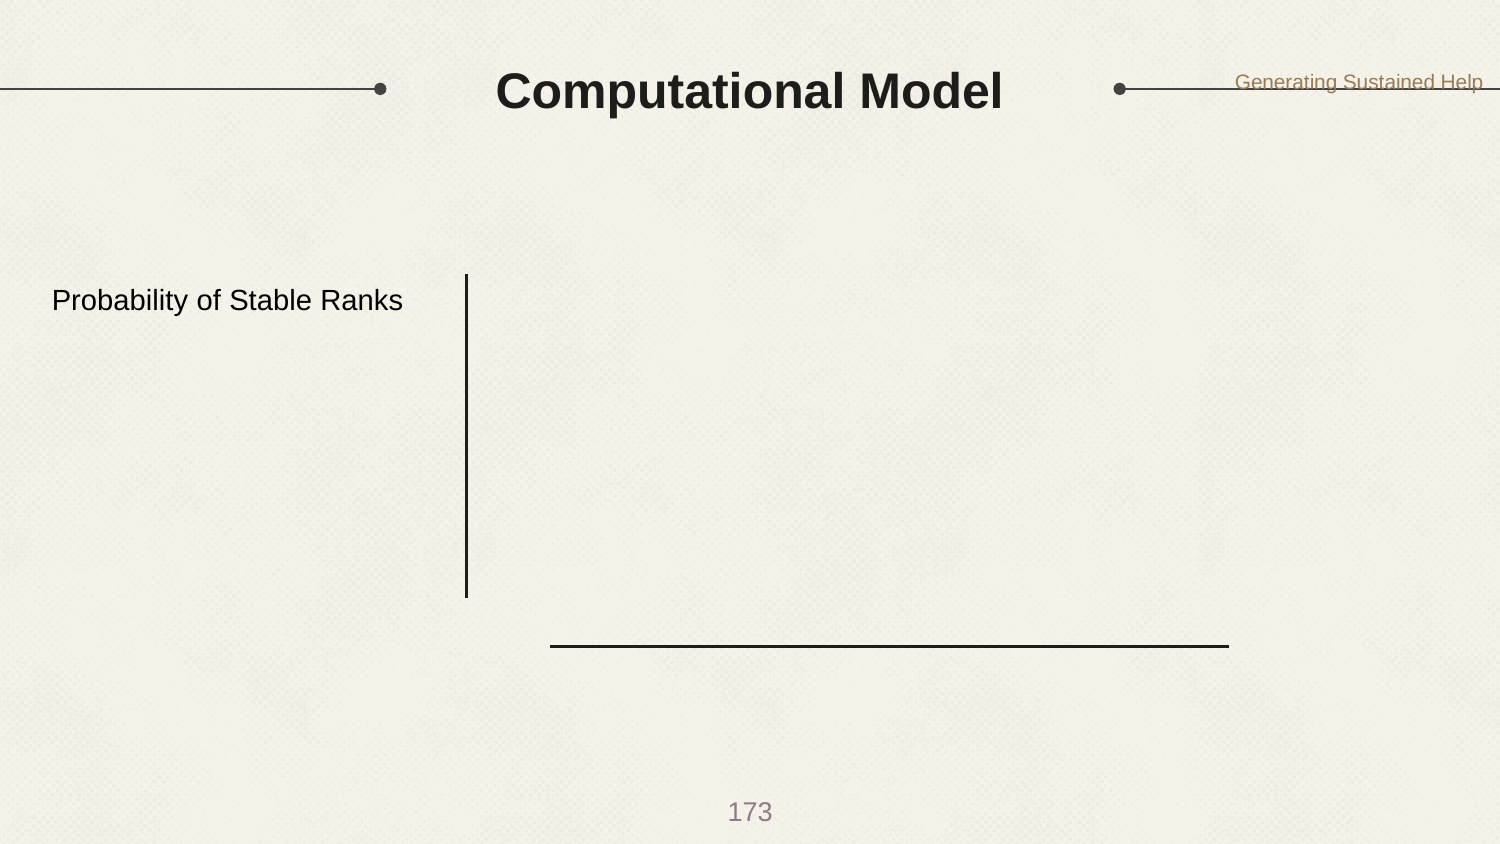

Generating Sustained Help
# Computational Model
Probability of Stable Ranks
173